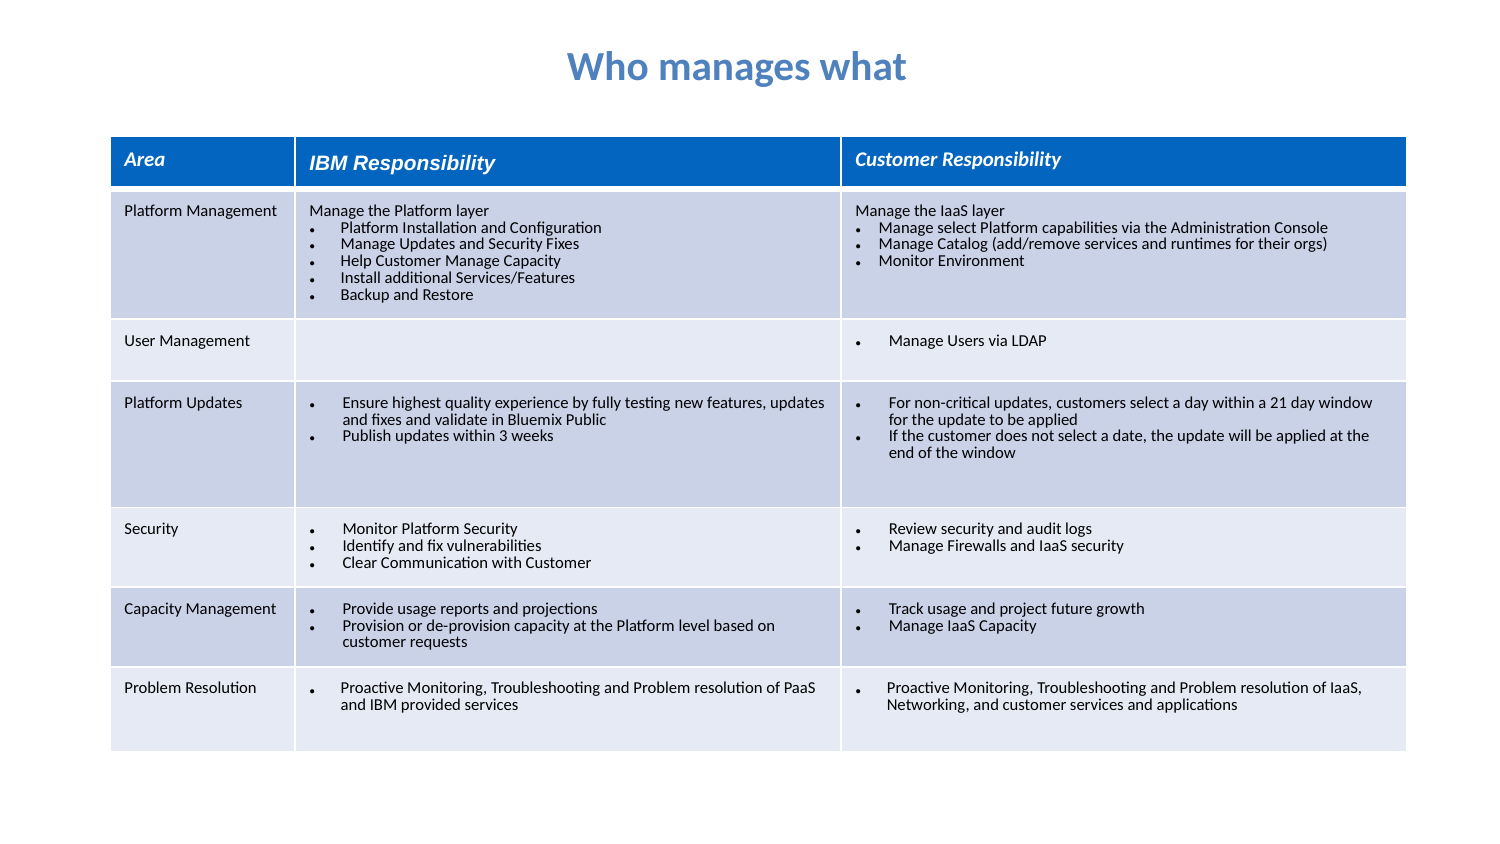

# Who manages what
| Area | IBM Responsibility | Customer Responsibility |
| --- | --- | --- |
| Platform Management | Manage the Platform layer Platform Installation and Configuration Manage Updates and Security Fixes Help Customer Manage Capacity Install additional Services/Features Backup and Restore | Manage the IaaS layer Manage select Platform capabilities via the Administration Console Manage Catalog (add/remove services and runtimes for their orgs) Monitor Environment |
| User Management |  | Manage Users via LDAP |
| Platform Updates | Ensure highest quality experience by fully testing new features, updates and fixes and validate in Bluemix Public Publish updates within 3 weeks | For non-critical updates, customers select a day within a 21 day window for the update to be applied If the customer does not select a date, the update will be applied at the end of the window |
| Security | Monitor Platform Security Identify and fix vulnerabilities Clear Communication with Customer | Review security and audit logs Manage Firewalls and IaaS security |
| Capacity Management | Provide usage reports and projections Provision or de-provision capacity at the Platform level based on customer requests | Track usage and project future growth Manage IaaS Capacity |
| Problem Resolution | Proactive Monitoring, Troubleshooting and Problem resolution of PaaS and IBM provided services | Proactive Monitoring, Troubleshooting and Problem resolution of IaaS, Networking, and customer services and applications |